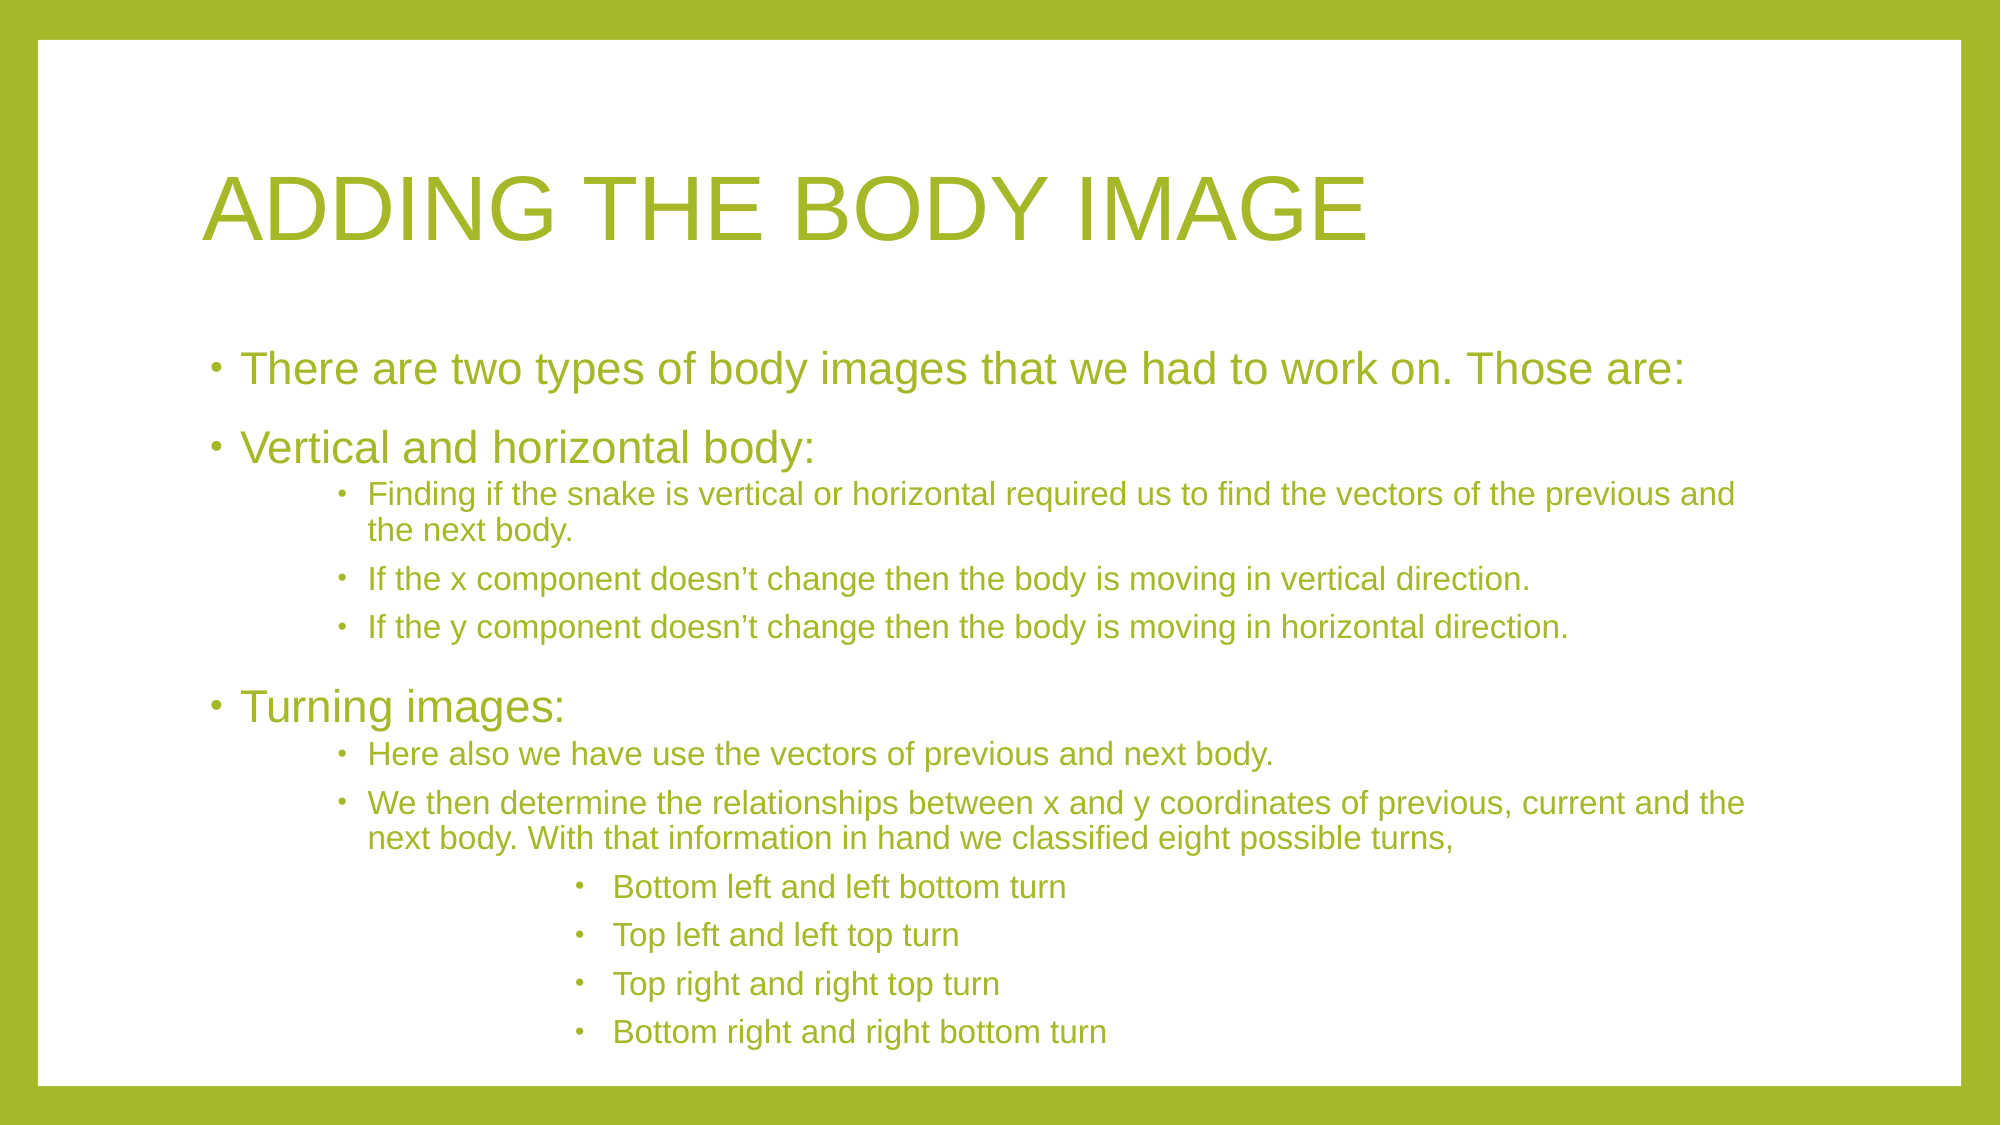

# ADDING THE BODY IMAGE
There are two types of body images that we had to work on. Those are:
Vertical and horizontal body:
Finding if the snake is vertical or horizontal required us to find the vectors of the previous and the next body.
If the x component doesn’t change then the body is moving in vertical direction.
If the y component doesn’t change then the body is moving in horizontal direction.
Turning images:
Here also we have use the vectors of previous and next body.
We then determine the relationships between x and y coordinates of previous, current and the next body. With that information in hand we classified eight possible turns,
Bottom left and left bottom turn
Top left and left top turn
Top right and right top turn
Bottom right and right bottom turn